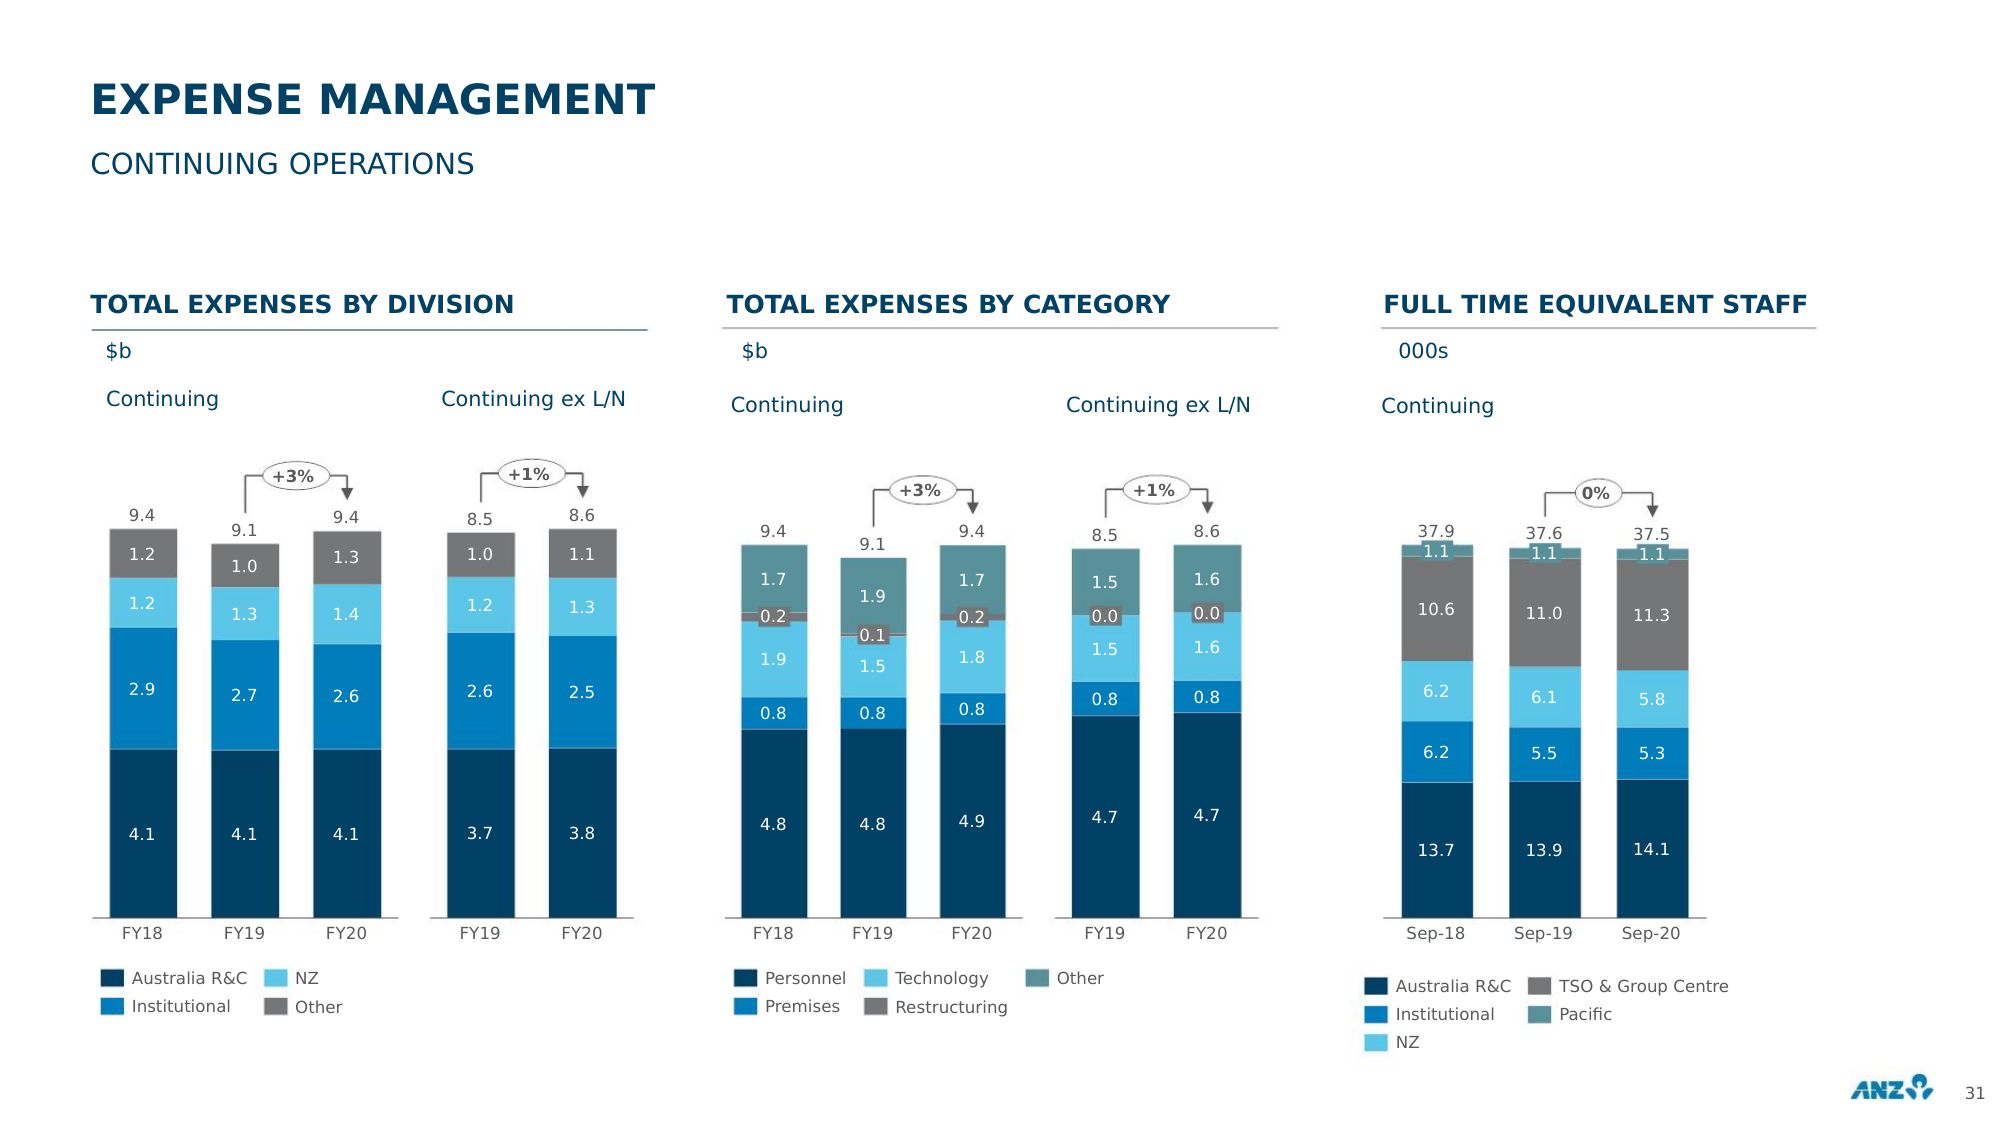

EXPENSE MANAGEMENT
CONTINUING OPERATIONS
TOTAL EXPENSES BY DIVISION
TOTAL EXPENSES BY CATEGORY
FULL TIME EQUIVALENT STAFF
$b
$b
000s
Continuing
Continuing ex L/N
Continuing
Continuing ex L/N
Continuing
+1%
+3%
+1%
+3%
0%
9.4
1.2
8.6
1.1
9.4
1.3
8.5
1.0
9.1
1.0
37.9
1.1
9.4
8.6
9.4
37.6
1.1
37.5
1.1
8.5
9.1
1.9
1.7
0.2
1.6
0.0
1.6
1.7
0.2
1.8
1.5
0.0
1.5
1.2
1.2
1.3
2.5
10.6
11.0
1.3
1.4
2.6
11.3
0.1
1.5
1.9
0.8
2.9
2.6
6.2
6.2
2.7
0.8
6.1
5.5
0.8
5.8
5.3
0.8
0.8
4.7
4.7
4.9
4.8
4.8
3.8
3.7
4.1
4.1
4.1
14.1
13.9
13.7
FY18
FY19
FY20
FY19
FY20
FY18
FY19
FY20
FY19
FY20
Sep-18
Sep-19
Sep-20
Australia R&C
Institutional
NZ
Personnel
Premises
Technology
Other
Australia R&C
Institutional
NZ
TSO & Group Centre
Pacific
Other
Restructuring
31